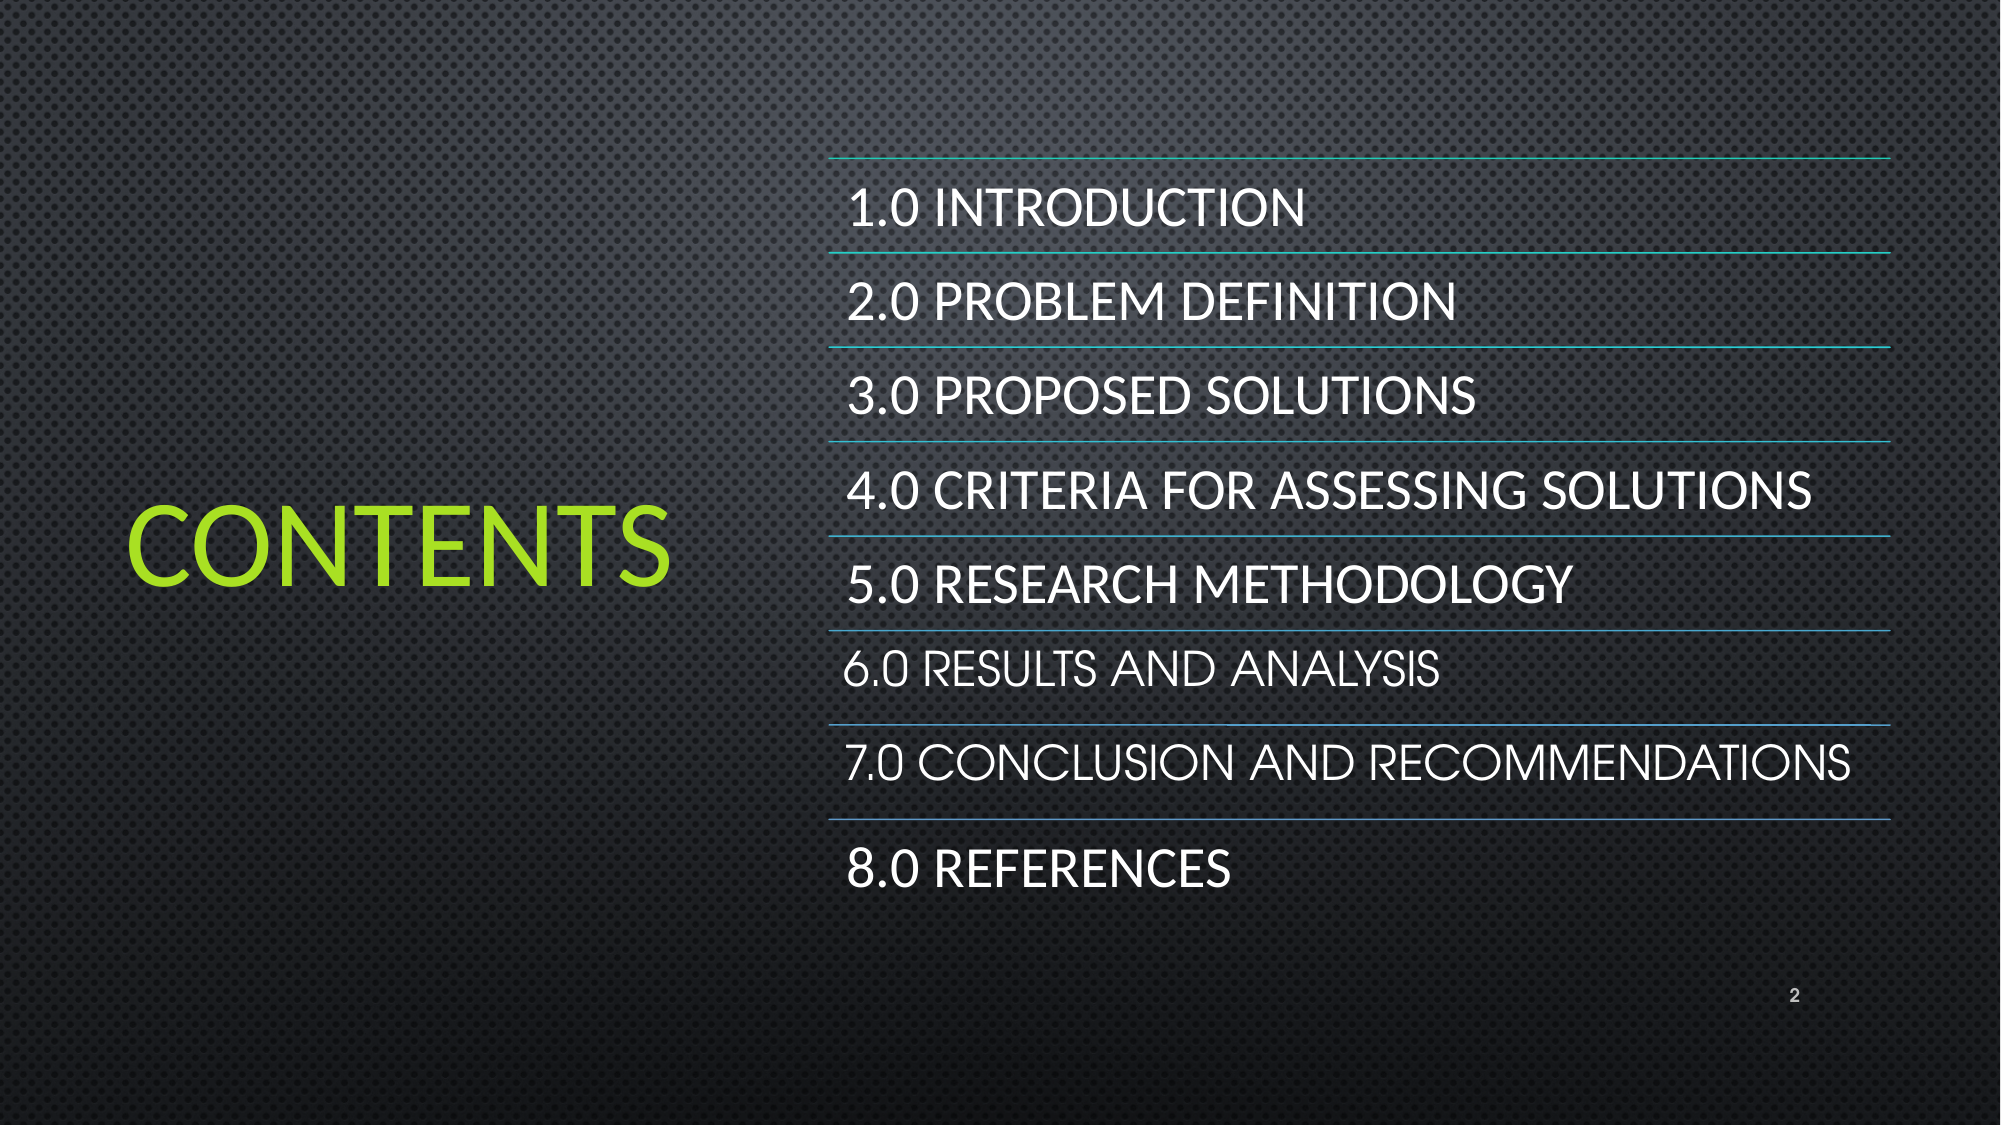

1.0 INTRODUCTION
2.0 PROBLEM DEFINITION
3.0 PROPOSED SOLUTIONS
4.0 CRITERIA FOR ASSESSING SOLUTIONS
5.0 RESEARCH METHODOLOGY
6.0 RESULTS AND ANALYSIS
7.0 CONCLUSION AND RECOMMENDATIONS
8.0 REFERENCES
# Contents
2